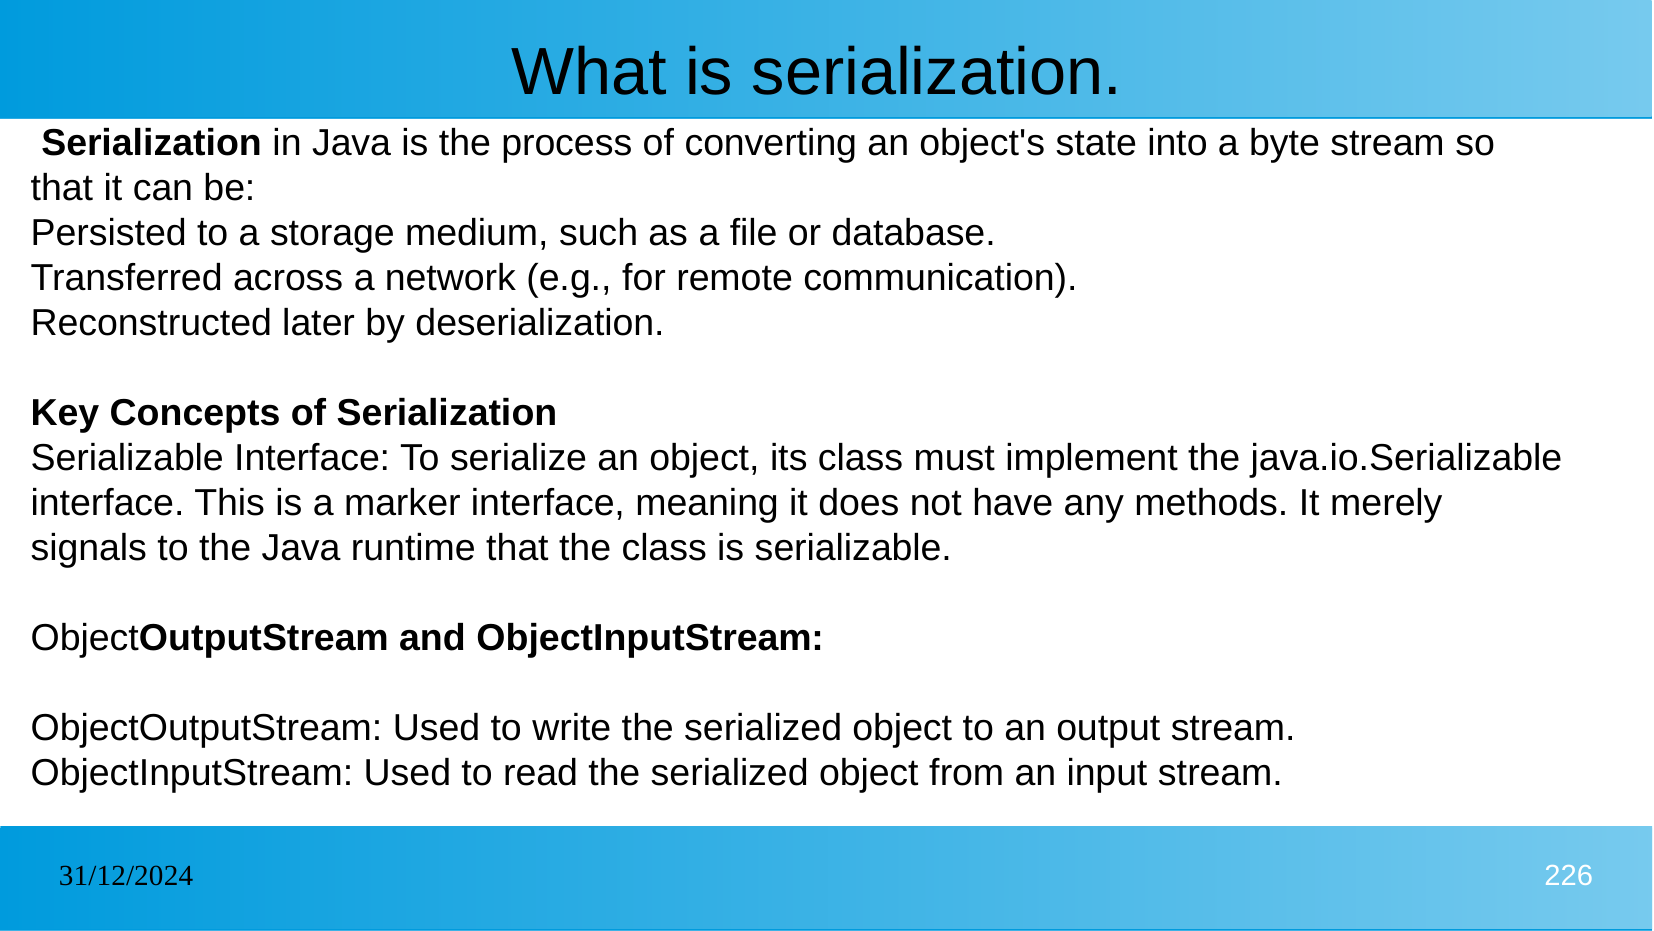

# What is serialization.
 Serialization in Java is the process of converting an object's state into a byte stream so that it can be:
Persisted to a storage medium, such as a file or database.
Transferred across a network (e.g., for remote communication).
Reconstructed later by deserialization.

Key Concepts of Serialization
Serializable Interface: To serialize an object, its class must implement the java.io.Serializable interface. This is a marker interface, meaning it does not have any methods. It merely signals to the Java runtime that the class is serializable.

ObjectOutputStream and ObjectInputStream:

ObjectOutputStream: Used to write the serialized object to an output stream.
ObjectInputStream: Used to read the serialized object from an input stream.
31/12/2024
226